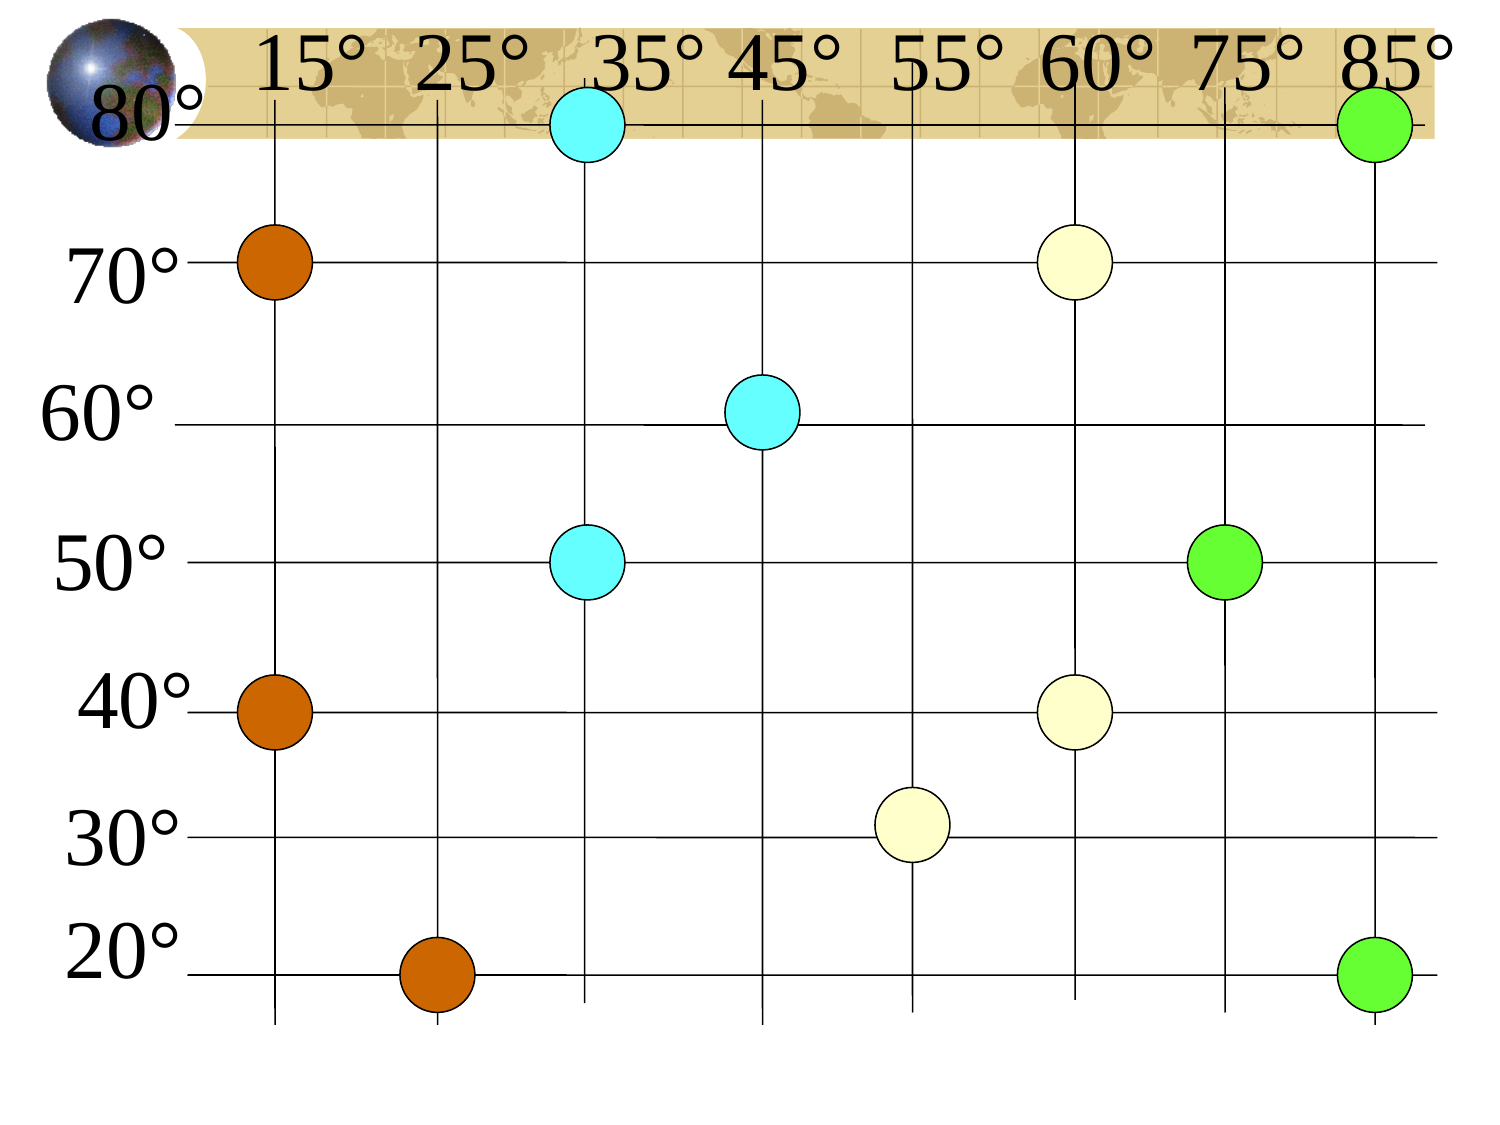

15°
25°
35°
45°
55°
60°
75°
85°
80°

70°

60°

50°

40°

30°

20°